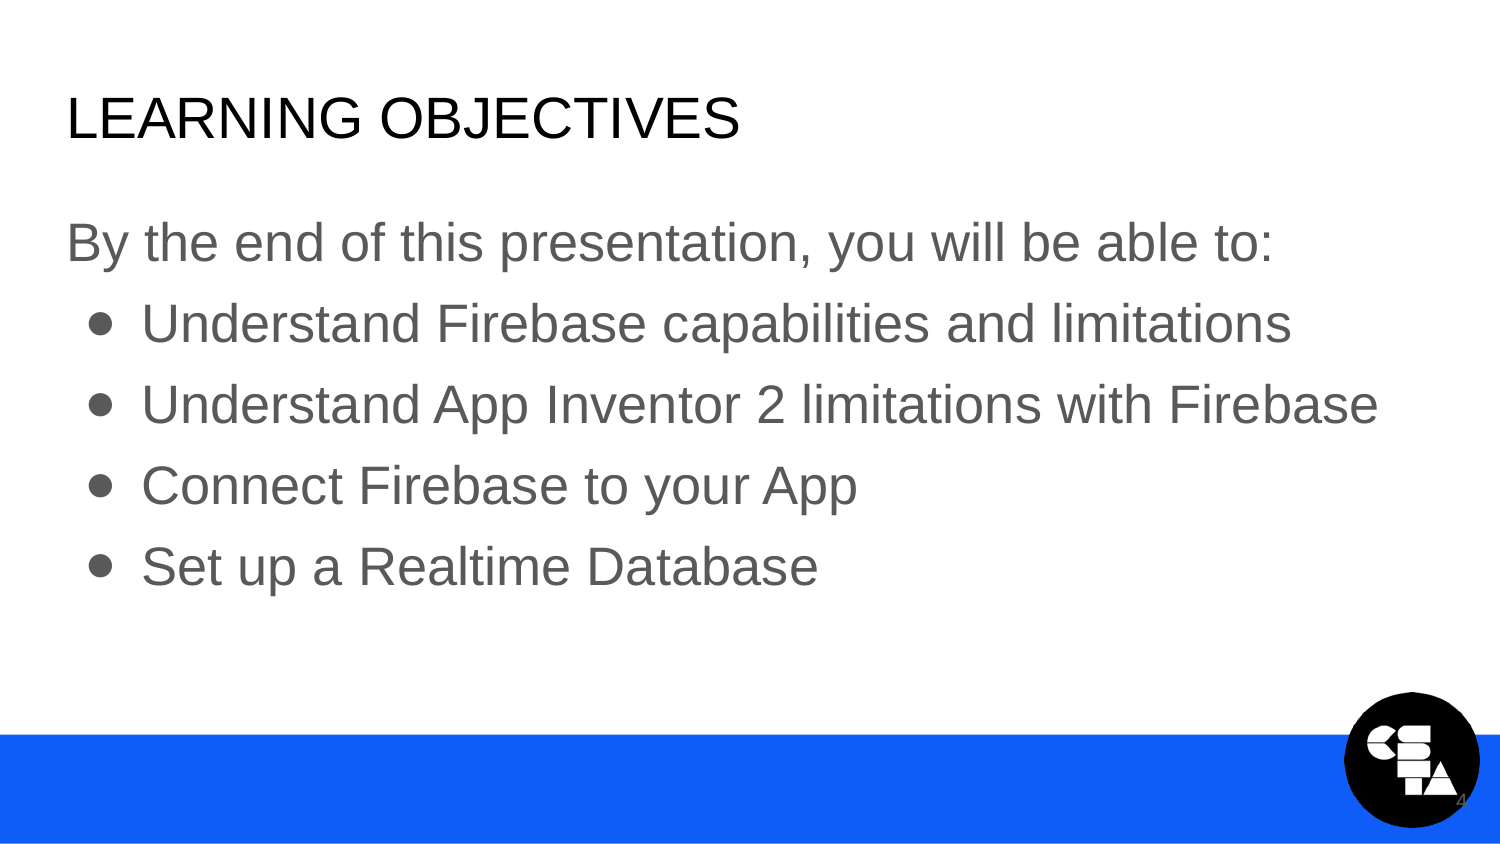

# Learning Objectives
By the end of this presentation, you will be able to:
Understand Firebase capabilities and limitations
Understand App Inventor 2 limitations with Firebase
Connect Firebase to your App
Set up a Realtime Database

4